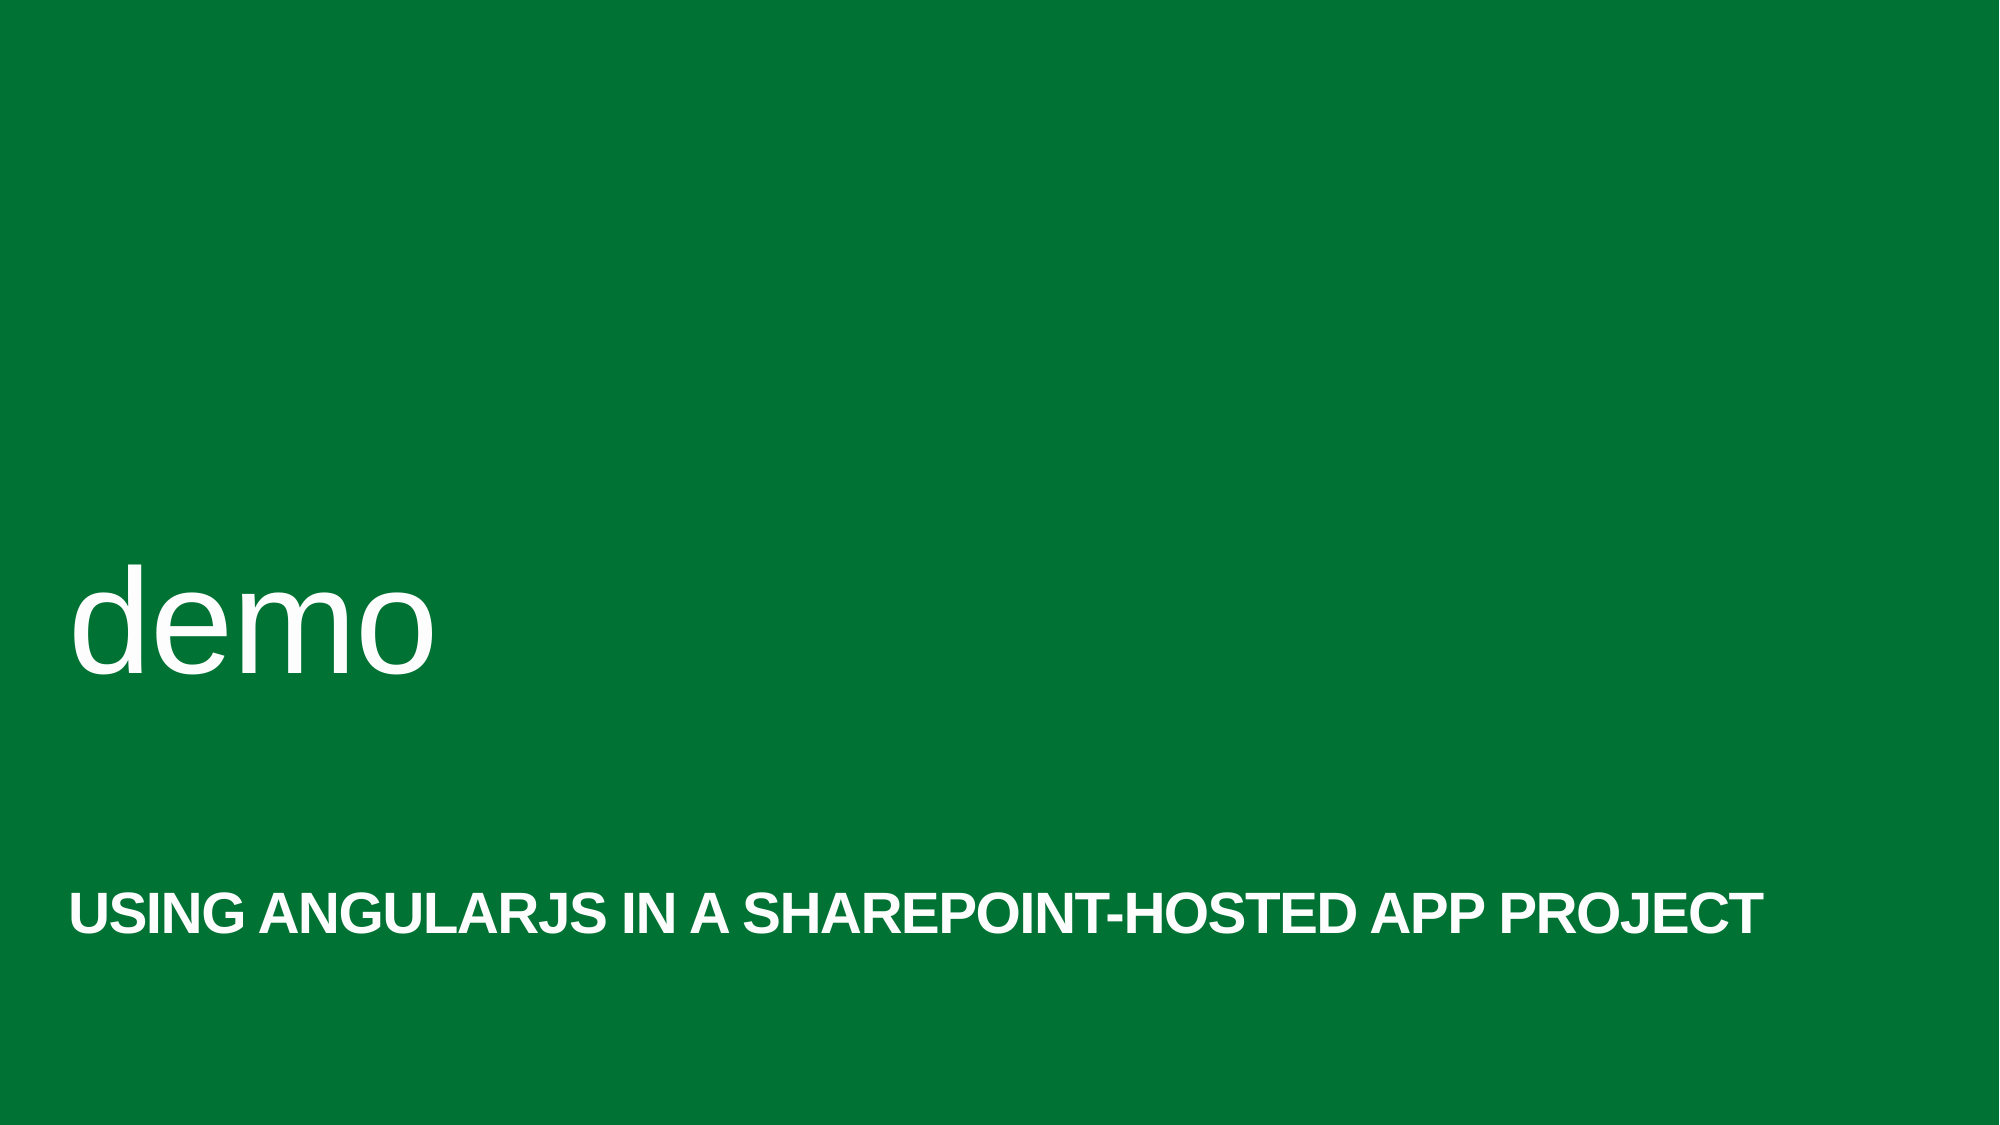

demo
Using AngularJS in a Sharepoint-hosted App Project